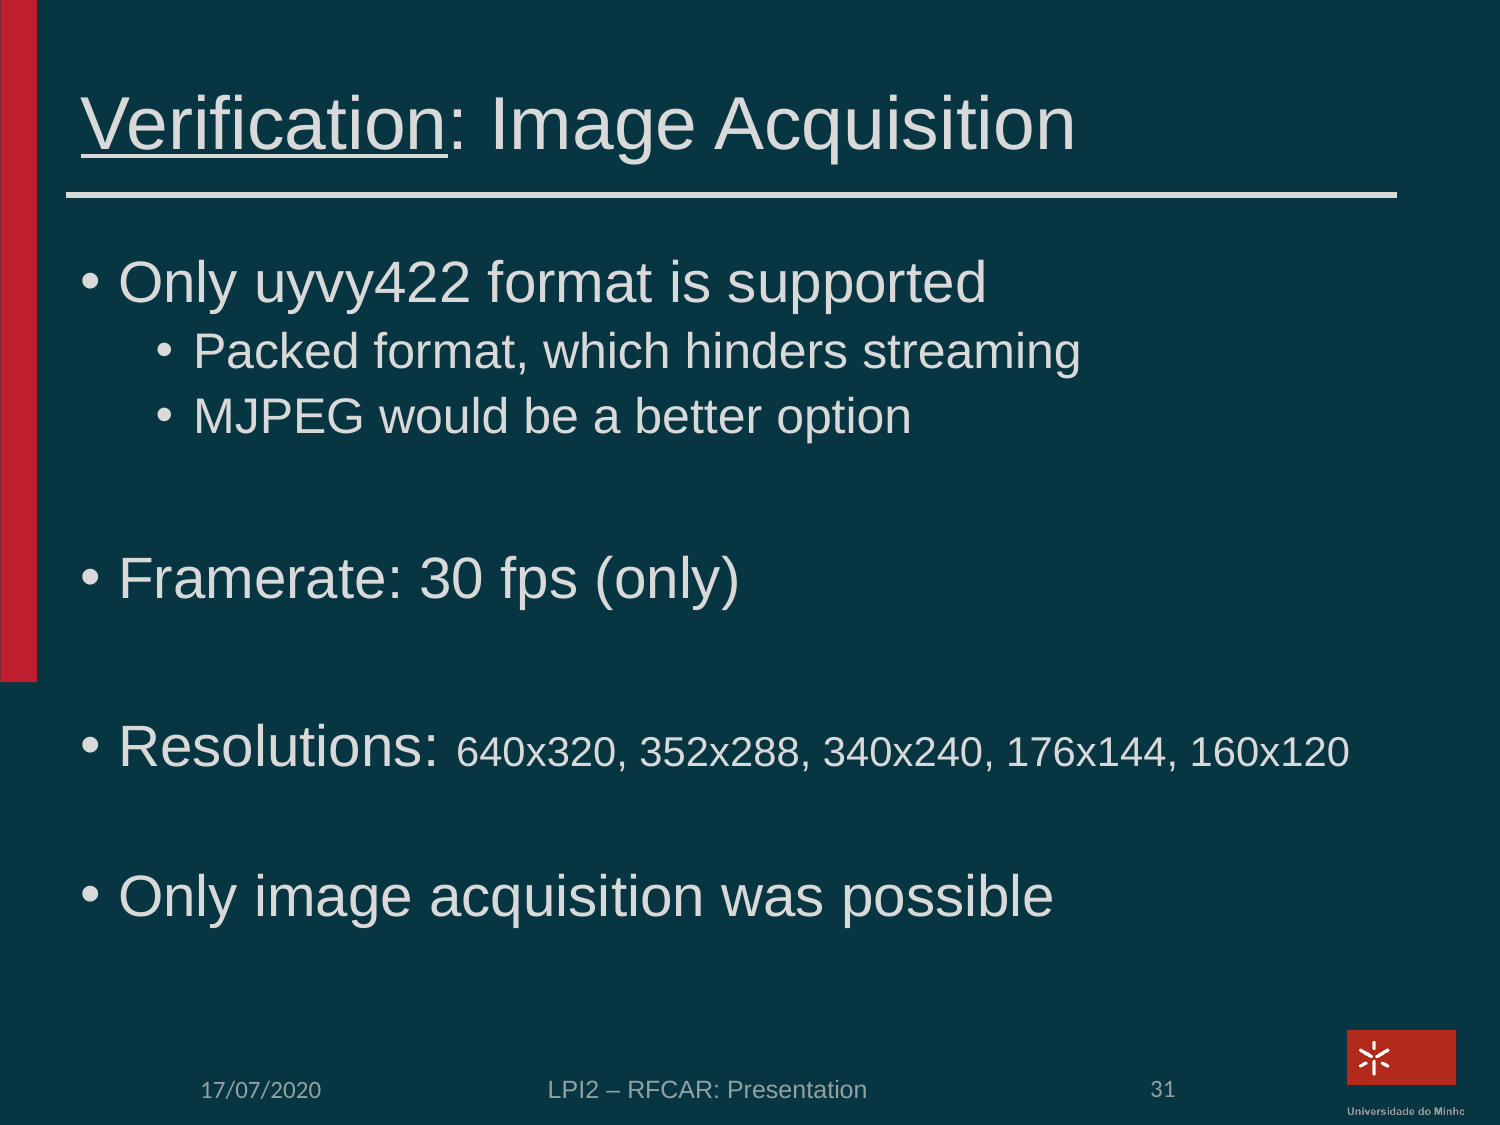

# Verification: Image Acquisition
Only uyvy422 format is supported
Packed format, which hinders streaming
MJPEG would be a better option

Framerate: 30 fps (only)

Resolutions: 640x320, 352x288, 340x240, 176x144, 160x120

Only image acquisition was possible
31
LPI2 – RFCAR: Presentation
17/07/2020